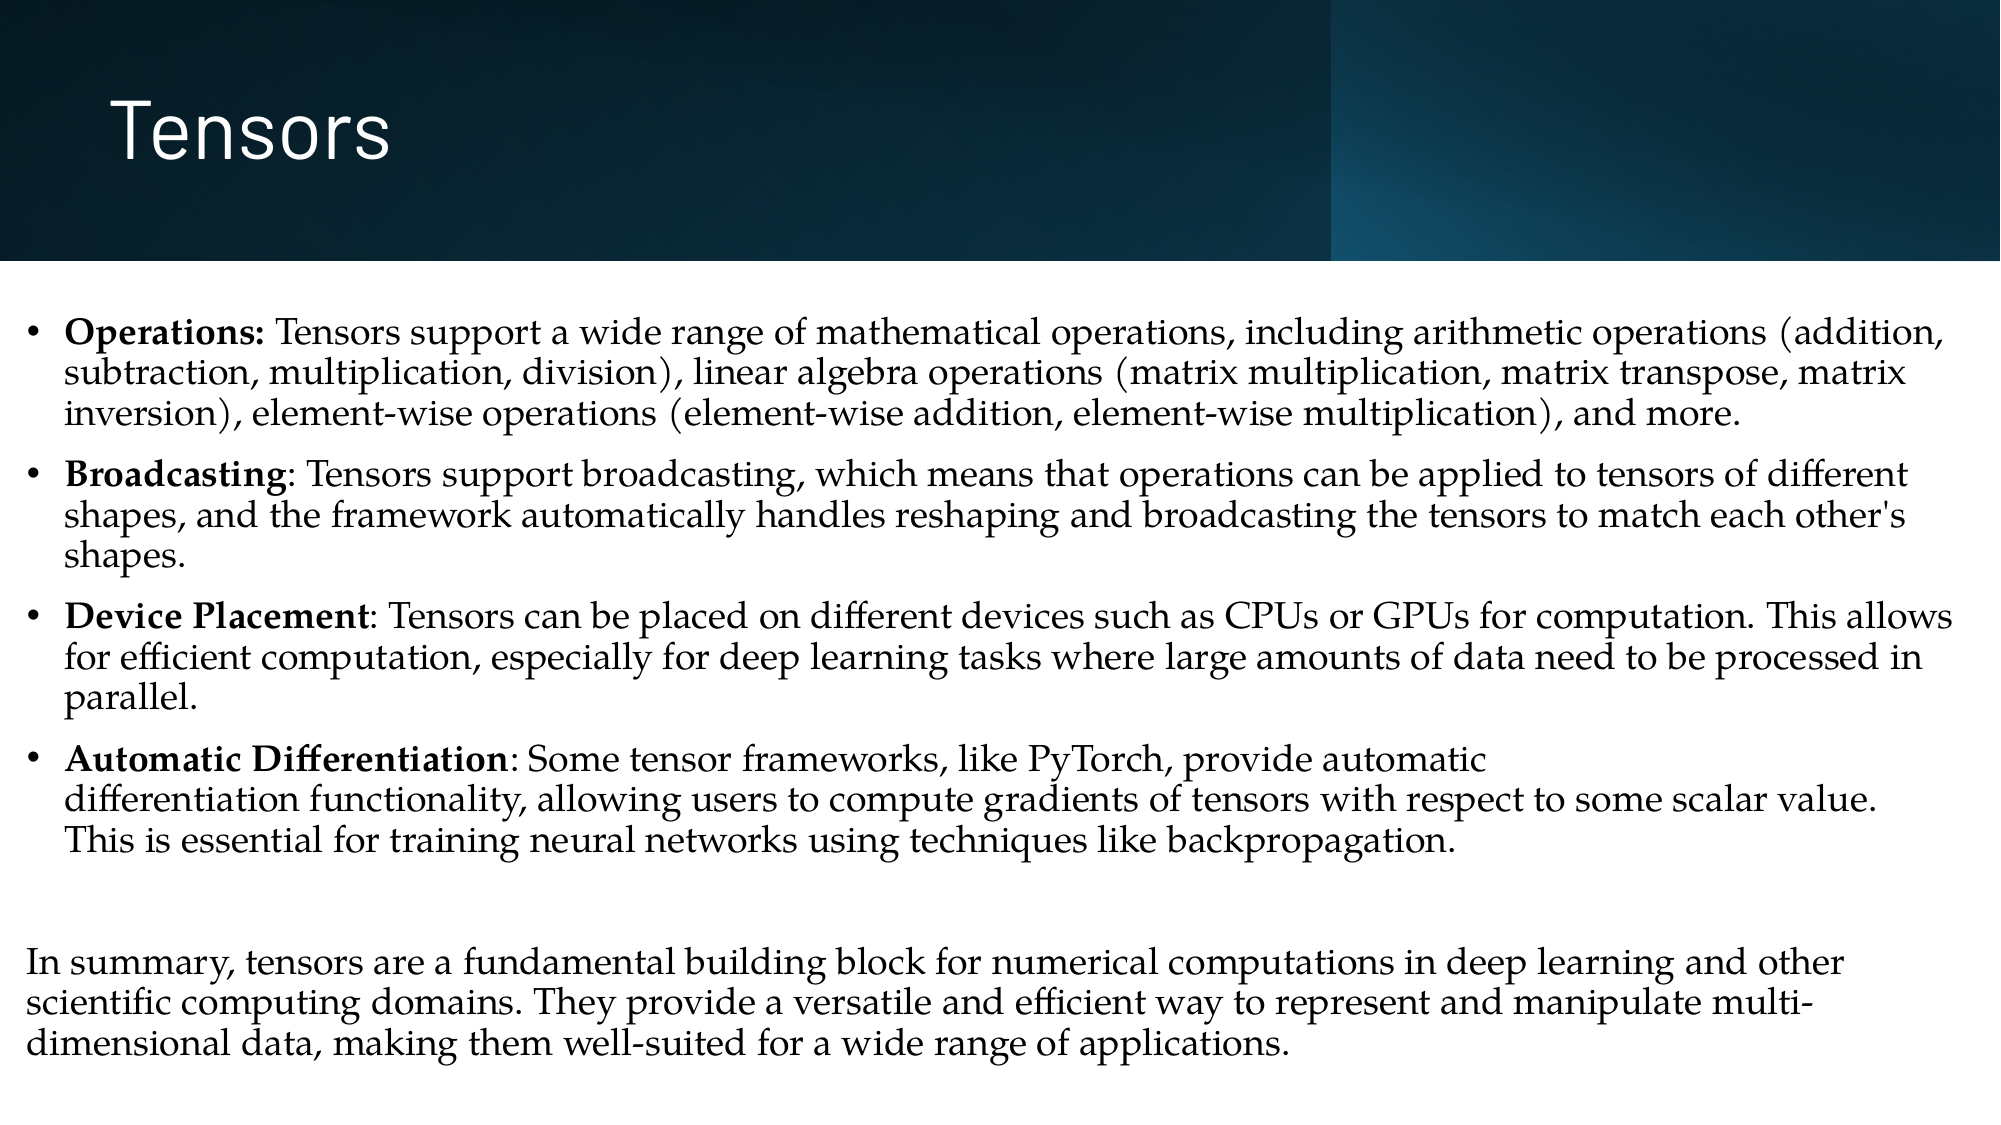

# Tensors
Operations: Tensors support a wide range of mathematical operations, including arithmetic operations (addition, subtraction, multiplication, division), linear algebra operations (matrix multiplication, matrix transpose, matrix inversion), element-wise operations (element-wise addition, element-wise multiplication), and more.
Broadcasting: Tensors support broadcasting, which means that operations can be applied to tensors of different shapes, and the framework automatically handles reshaping and broadcasting the tensors to match each other's shapes.
Device Placement: Tensors can be placed on different devices such as CPUs or GPUs for computation. This allows for efficient computation, especially for deep learning tasks where large amounts of data need to be processed in parallel.
Automatic Differentiation: Some tensor frameworks, like PyTorch, provide automatic differentiation functionality, allowing users to compute gradients of tensors with respect to some scalar value. This is essential for training neural networks using techniques like backpropagation.

In summary, tensors are a fundamental building block for numerical computations in deep learning and other scientific computing domains. They provide a versatile and efficient way to represent and manipulate multi-dimensional data, making them well-suited for a wide range of applications.